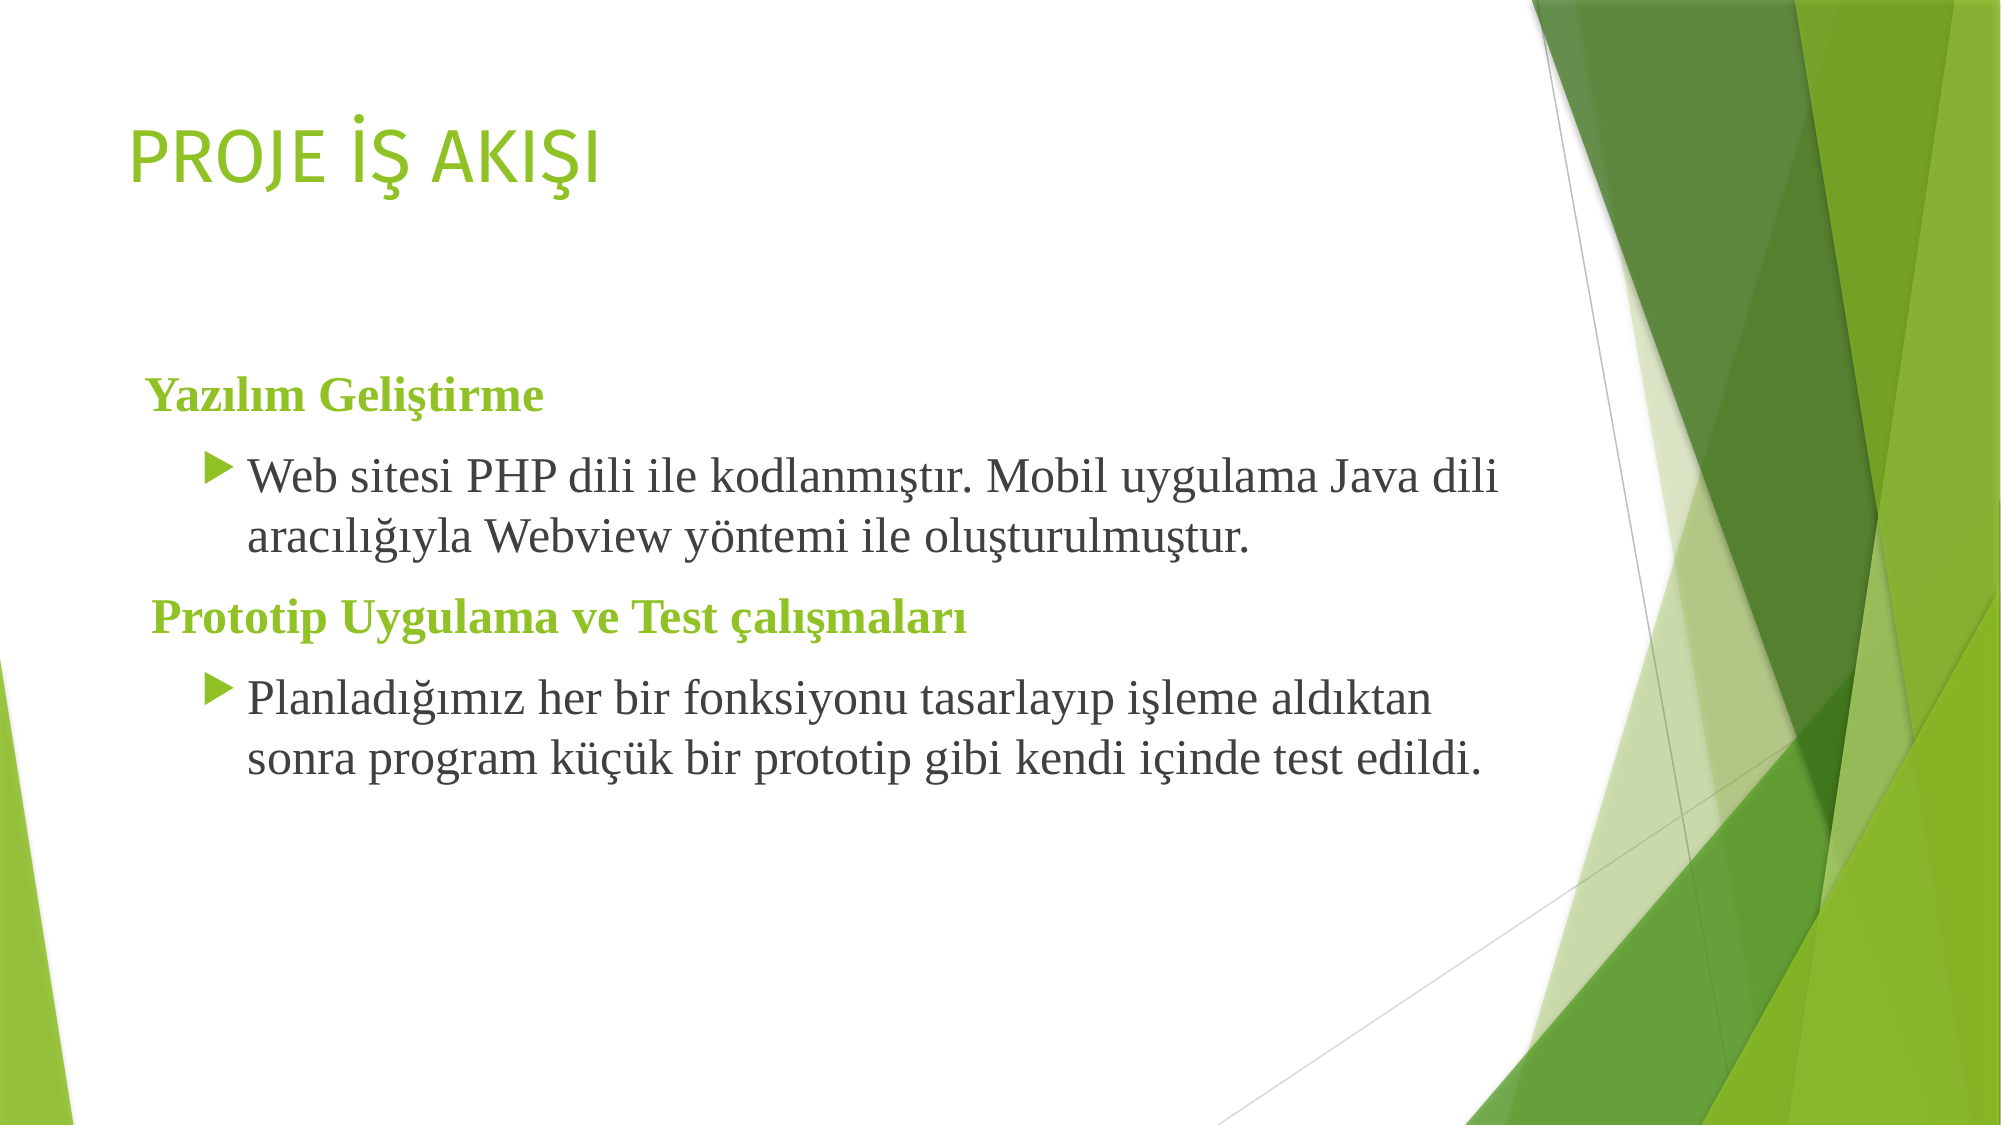

# PROJE İŞ AKIŞI
  Yazılım Geliştirme
Web sitesi PHP dili ile kodlanmıştır. Mobil uygulama Java dili aracılığıyla Webview yöntemi ile oluşturulmuştur.
  Prototip Uygulama ve Test çalışmaları
Planladığımız her bir fonksiyonu tasarlayıp işleme aldıktan sonra program küçük bir prototip gibi kendi içinde test edildi.